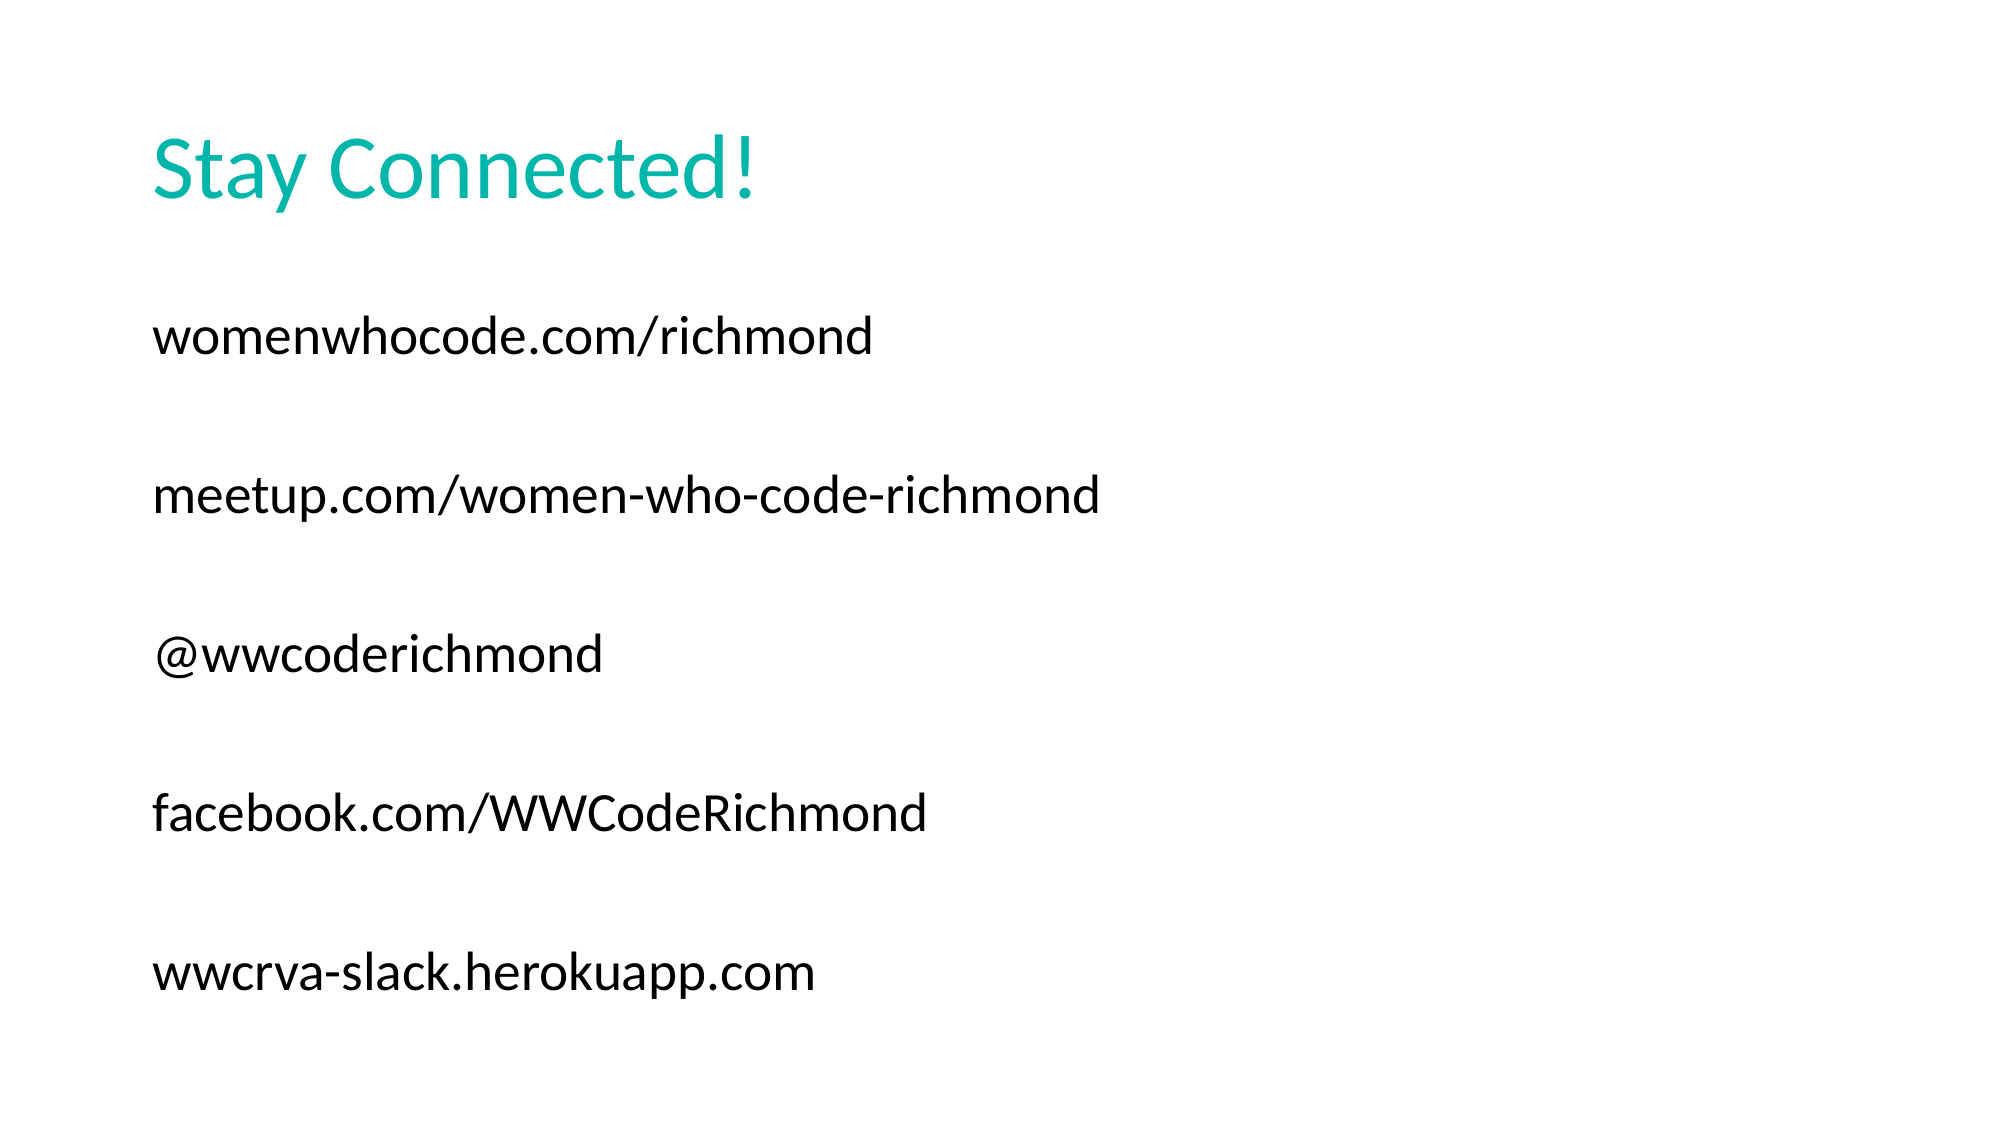

# Stay Connected!
womenwhocode.com/richmond

meetup.com/women-who-code-richmond

@wwcoderichmond

facebook.com/WWCodeRichmond

wwcrva-slack.herokuapp.com